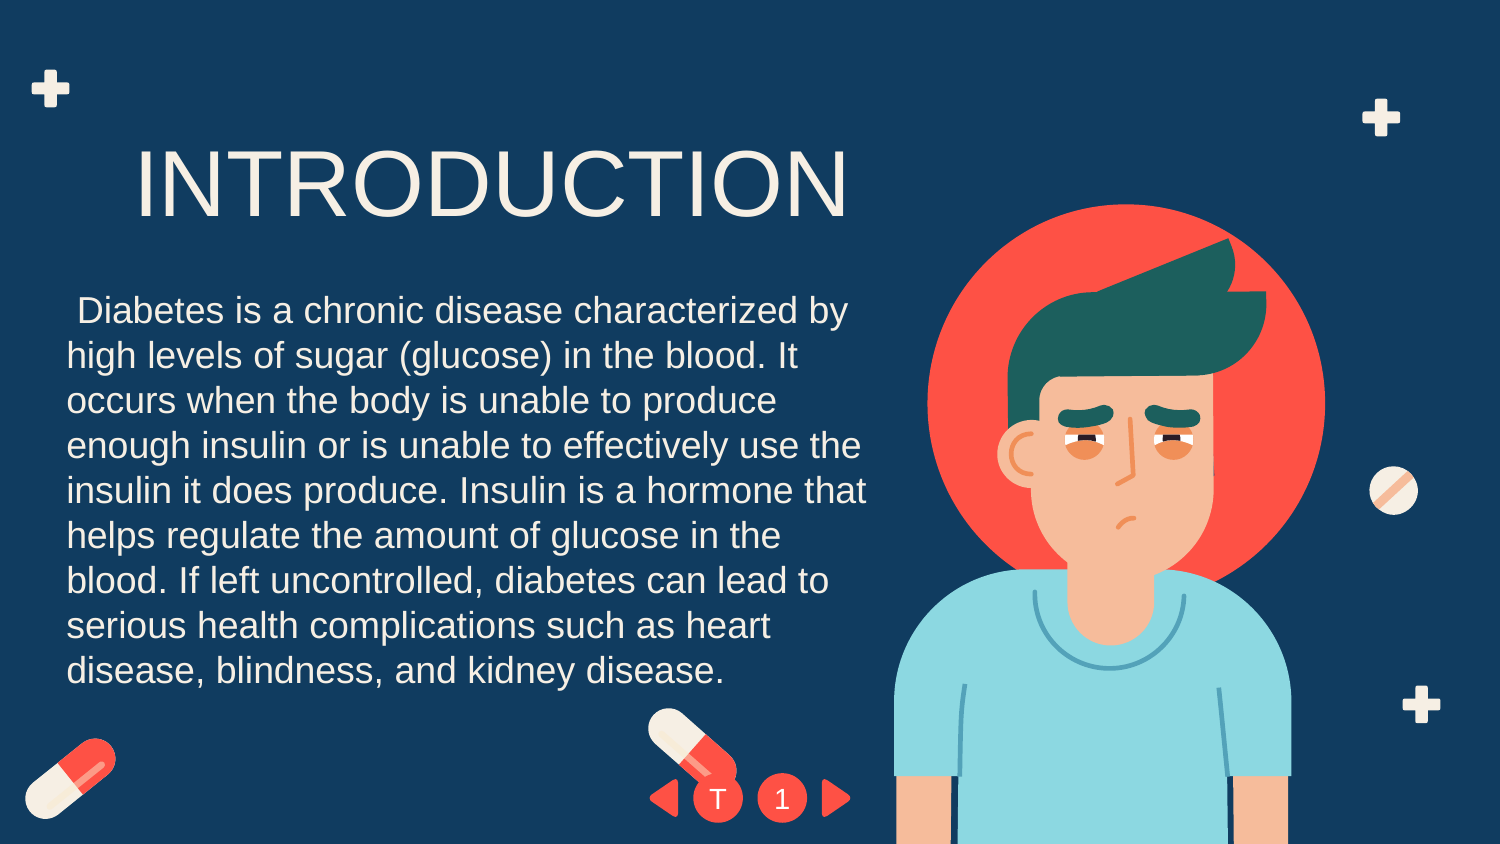

# INTRODUCTION

 Diabetes is a chronic disease characterized by high levels of sugar (glucose) in the blood. It occurs when the body is unable to produce enough insulin or is unable to effectively use the insulin it does produce. Insulin is a hormone that helps regulate the amount of glucose in the blood. If left uncontrolled, diabetes can lead to serious health complications such as heart disease, blindness, and kidney disease.

T
1